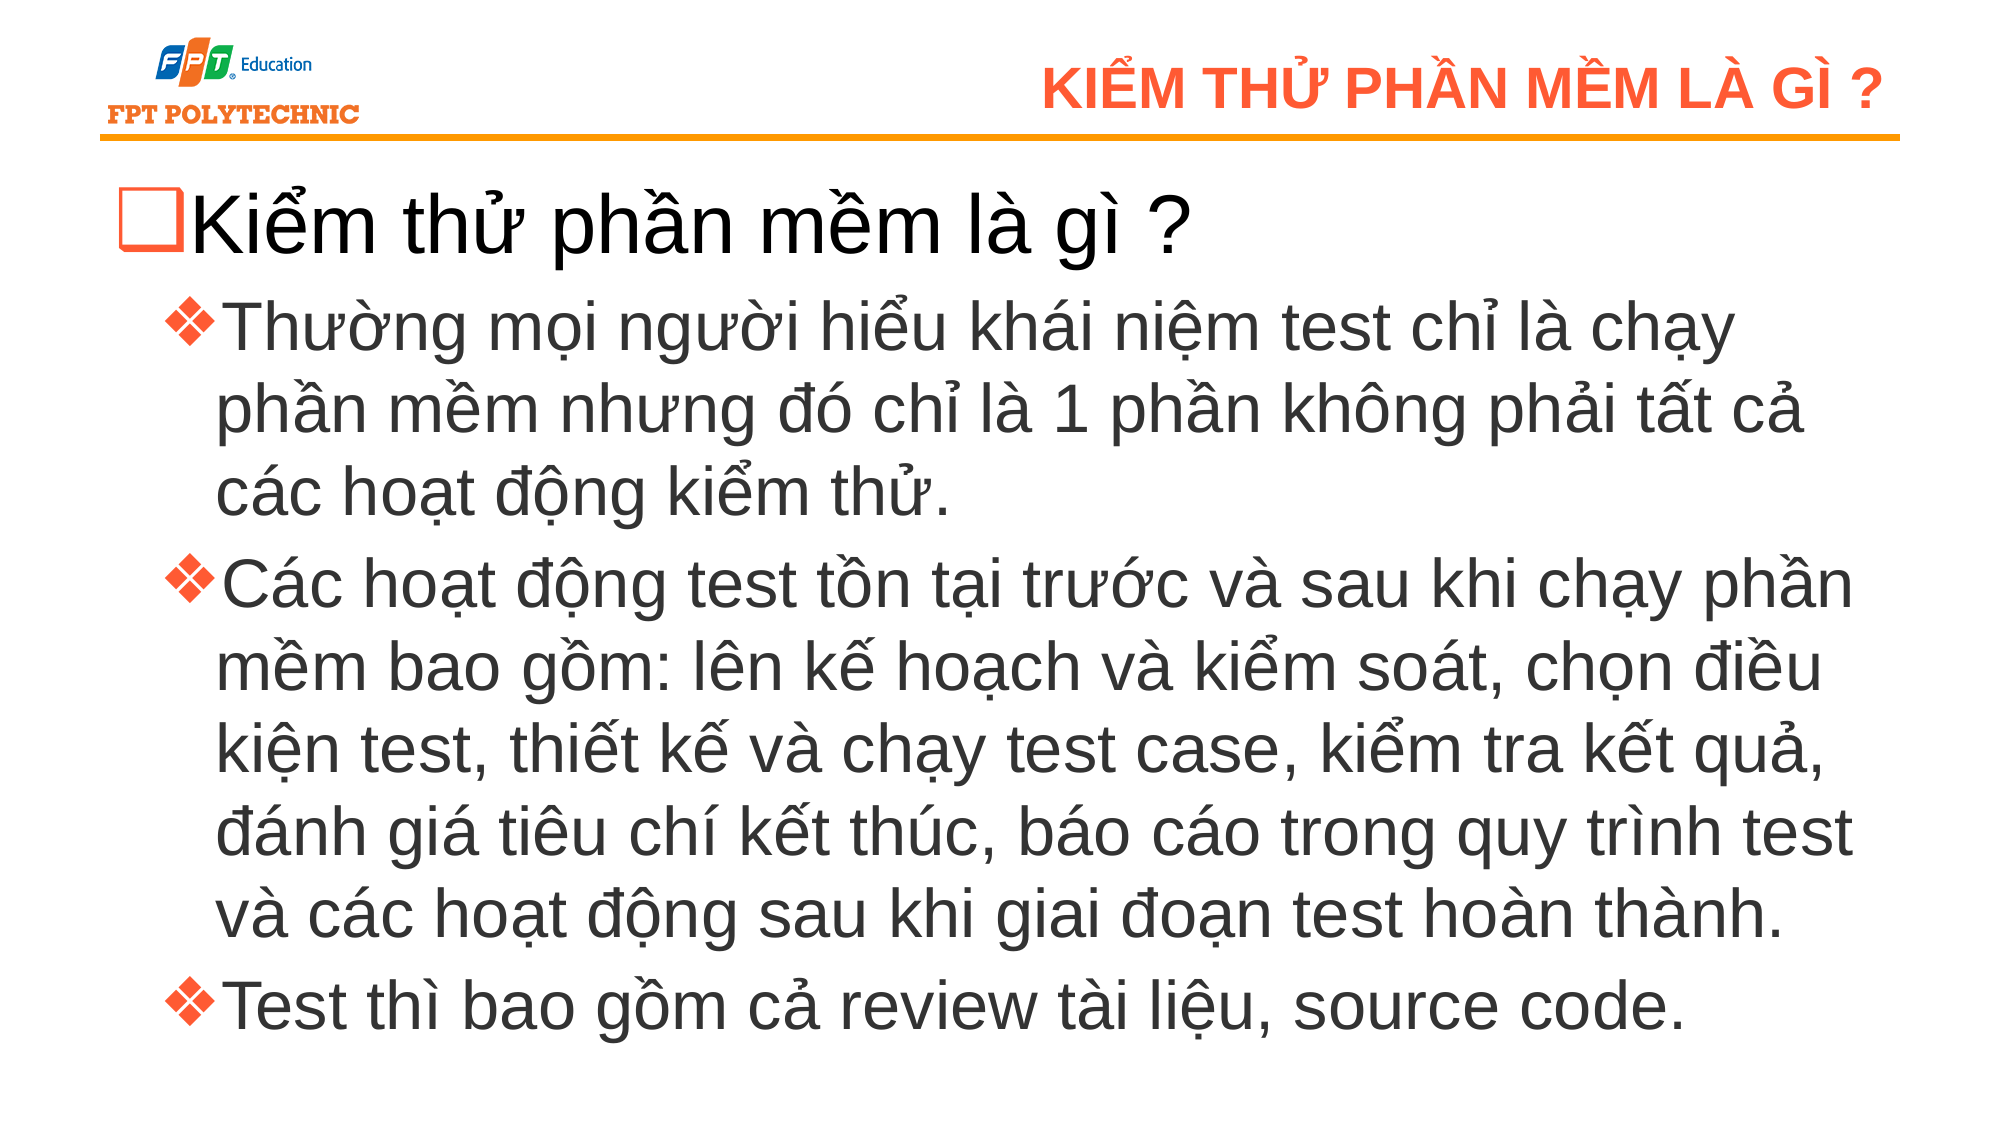

# Kiểm thử phần mềm là gì ?
Kiểm thử phần mềm là gì ?
Thường mọi người hiểu khái niệm test chỉ là chạy phần mềm nhưng đó chỉ là 1 phần không phải tất cả các hoạt động kiểm thử.
Các hoạt động test tồn tại trước và sau khi chạy phần mềm bao gồm: lên kế hoạch và kiểm soát, chọn điều kiện test, thiết kế và chạy test case, kiểm tra kết quả, đánh giá tiêu chí kết thúc, báo cáo trong quy trình test và các hoạt động sau khi giai đoạn test hoàn thành.
Test thì bao gồm cả review tài liệu, source code.